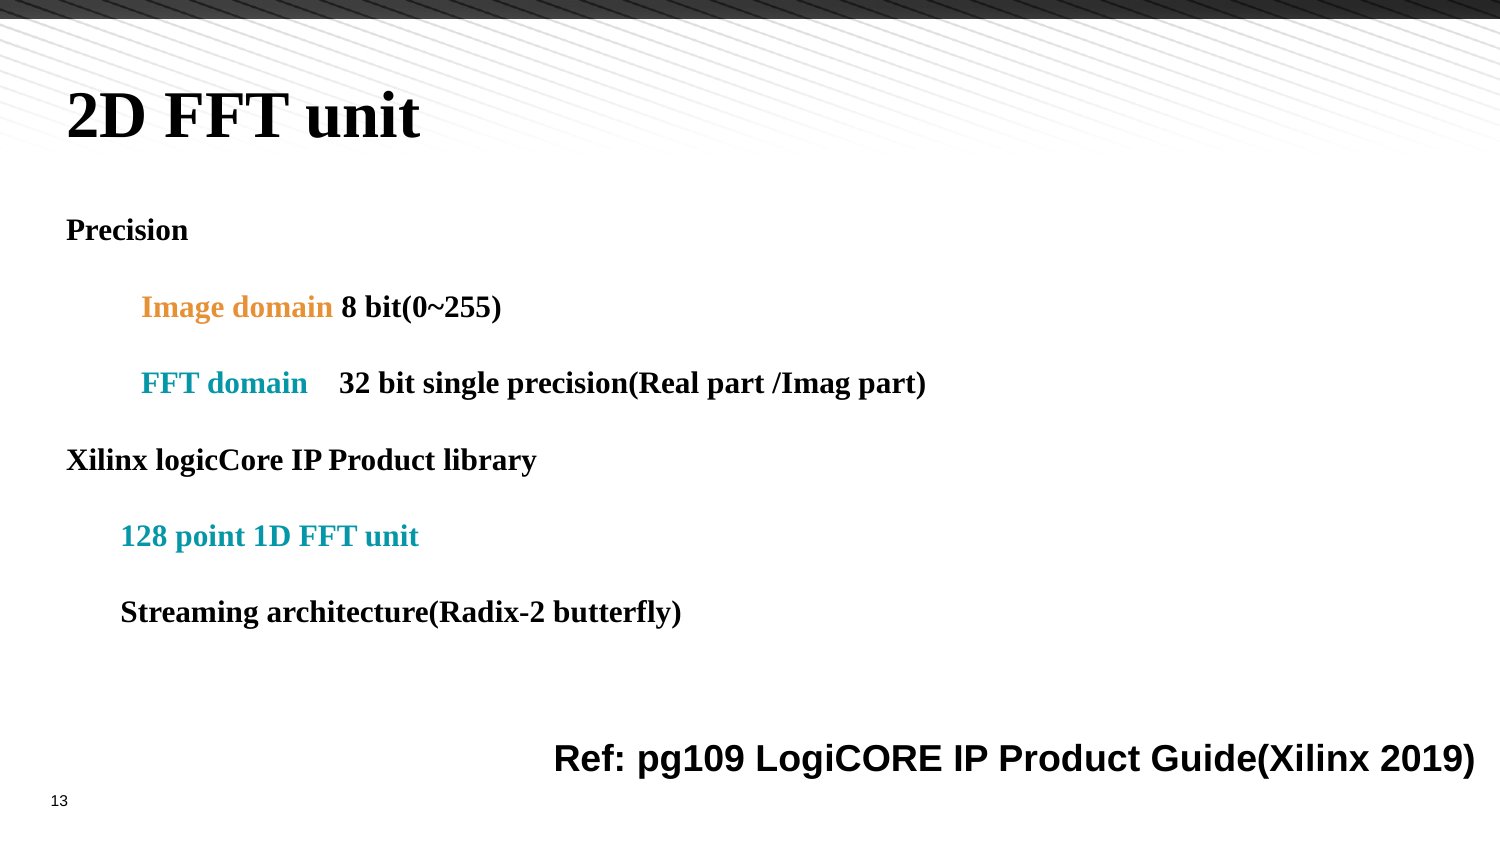

# 2D FFT unit
Precision
Image domain 8 bit(0~255)
FFT domain    32 bit single precision(Real part /Imag part)
Xilinx logicCore IP Product library
       128 point 1D FFT unit
       Streaming architecture(Radix-2 butterfly)

Ref: pg109 LogiCORE IP Product Guide(Xilinx 2019)